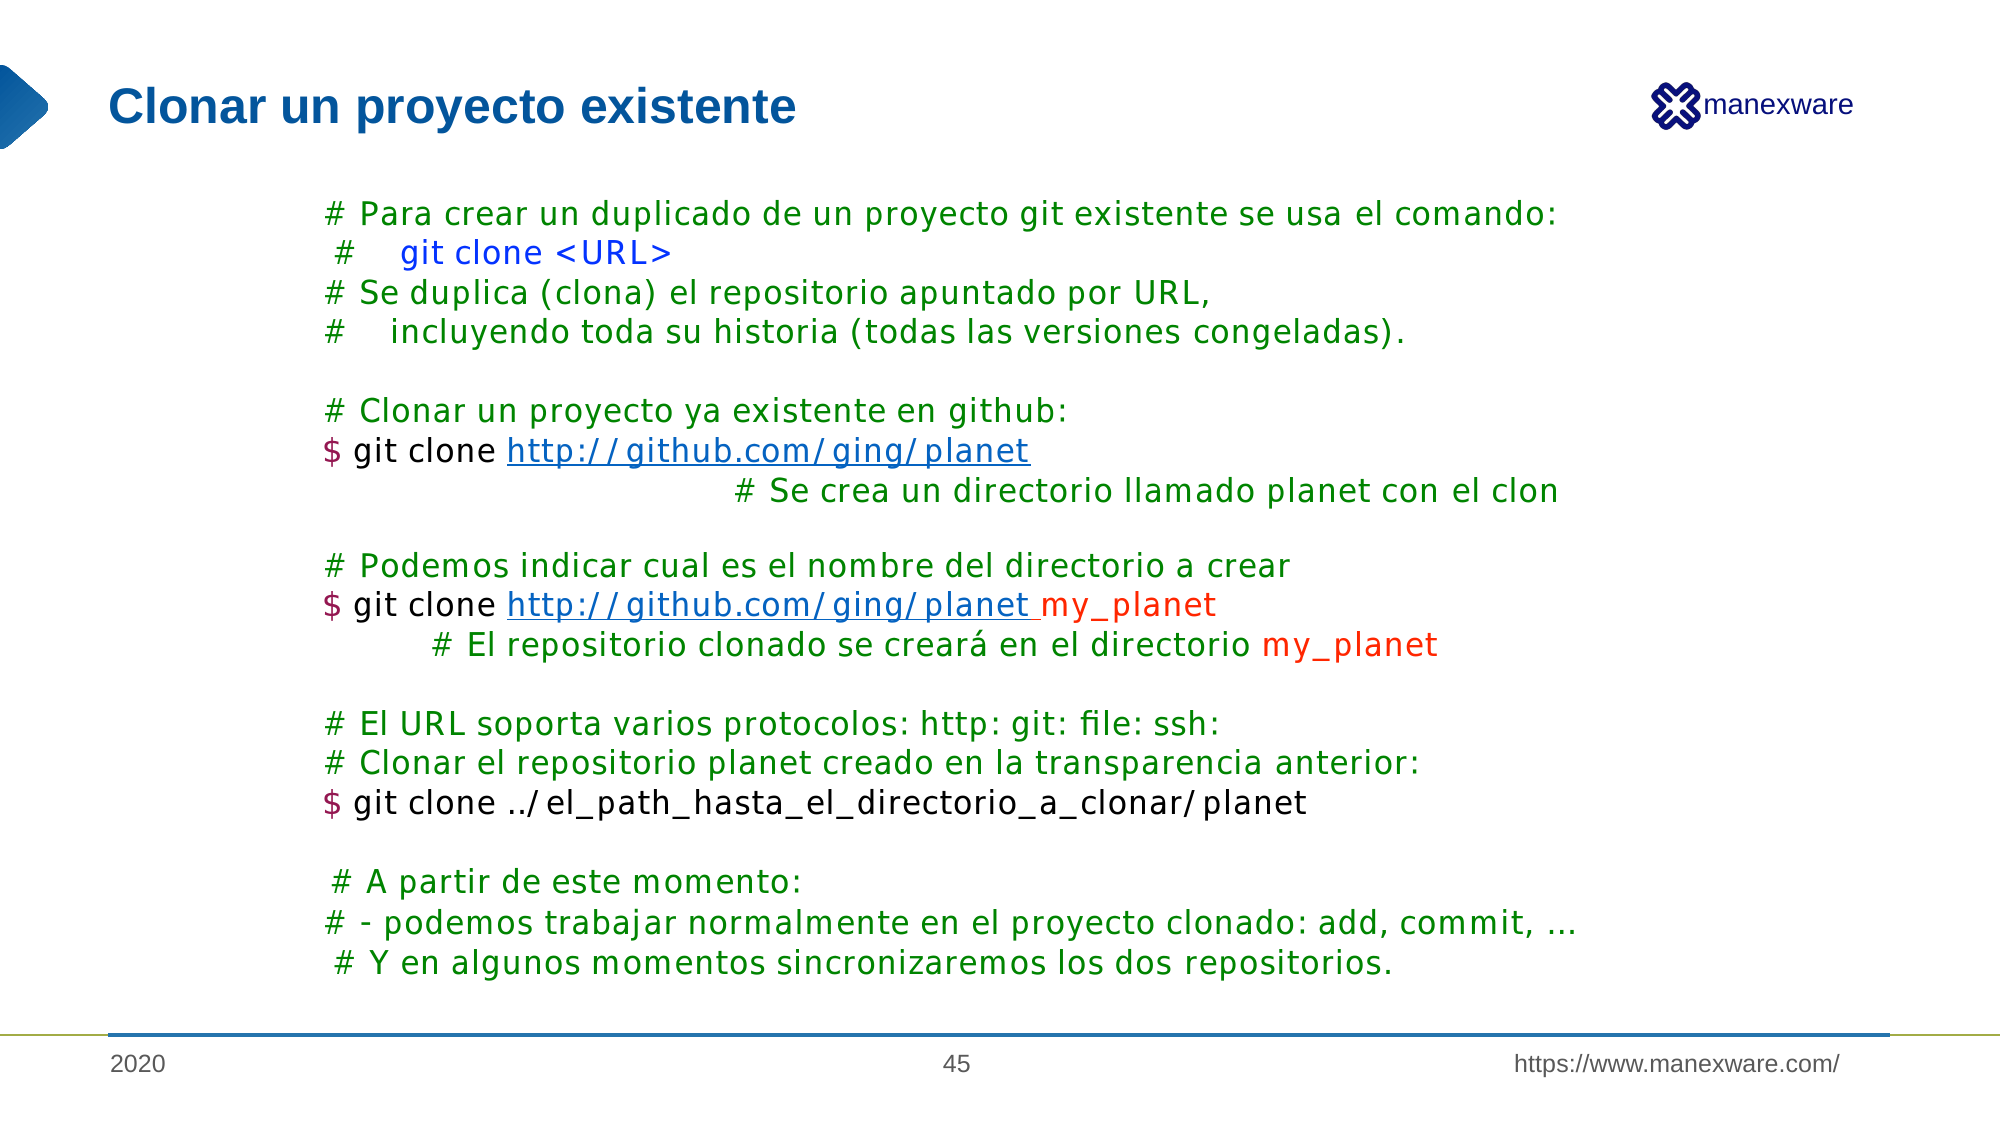

# Clonar un proyecto existente
# Para crear un duplicado de un proyecto git existente se usa el comando:  #	git clone <URL>
# Se duplica (clona) el repositorio apuntado por URL,
#	incluyendo toda su historia (todas las versiones congeladas).

# Clonar un proyecto ya existente en github:
$ git clone http://github.com/ging/planet
# Se crea un directorio llamado planet con el clon
# Podemos indicar cual es el nombre del directorio a crear
$ git clone http://github.com/ging/planet my_planet
# El repositorio clonado se creará en el directorio my_planet

# El URL soporta varios protocolos: http: git: file: ssh:
# Clonar el repositorio planet creado en la transparencia anterior:
$ git clone ../el_path_hasta_el_directorio_a_clonar/planet

# A partir de este momento:
# - podemos trabajar normalmente en el proyecto clonado: add, commit, ...  # Y en algunos momentos sincronizaremos los dos repositorios.